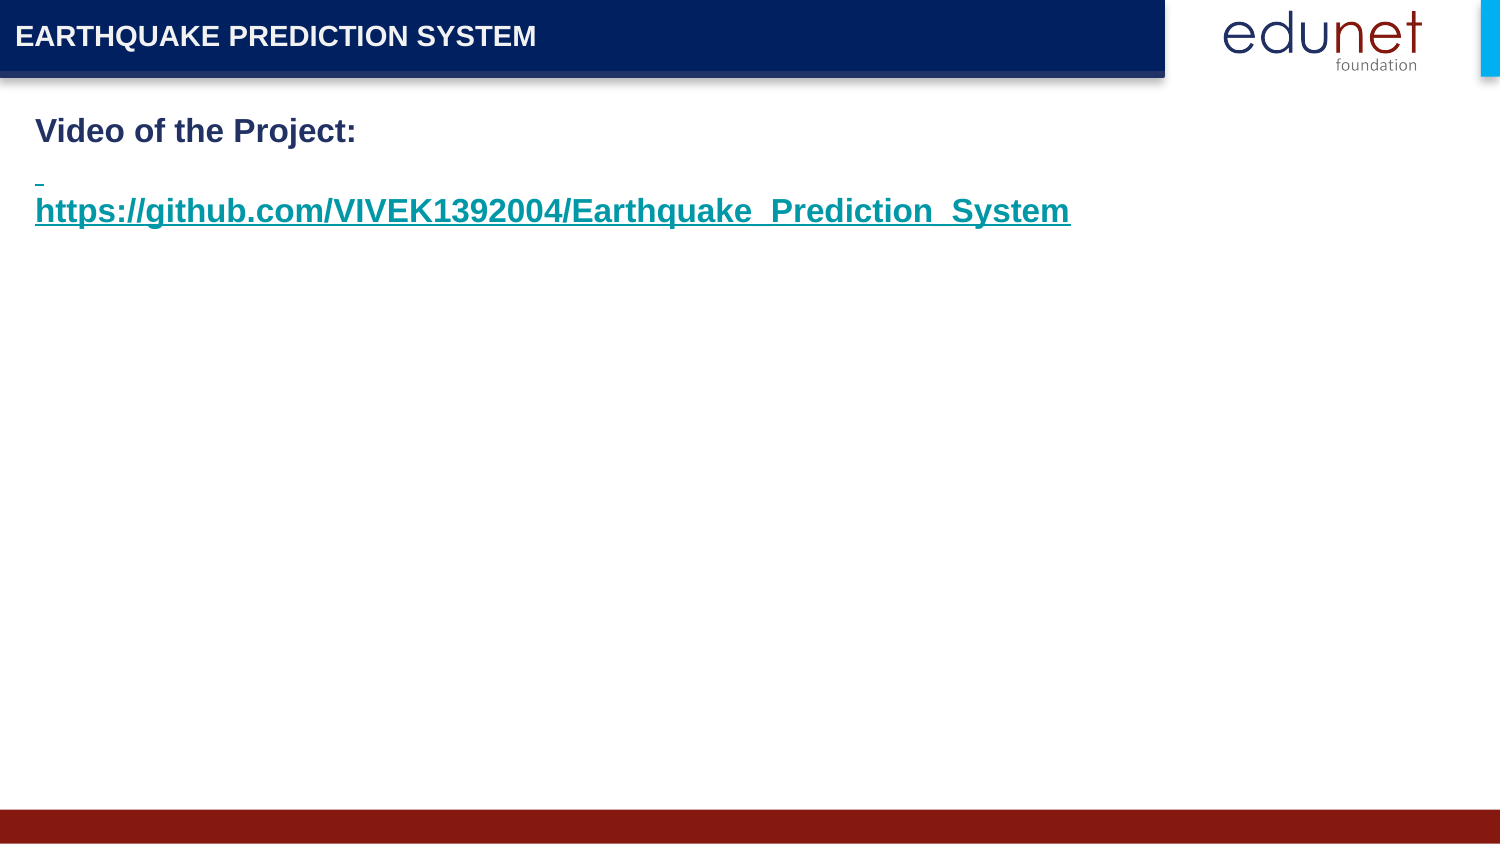

EARTHQUAKE PREDICTION SYSTEM
Video of the Project:

https://github.com/VIVEK1392004/Earthquake_Prediction_System